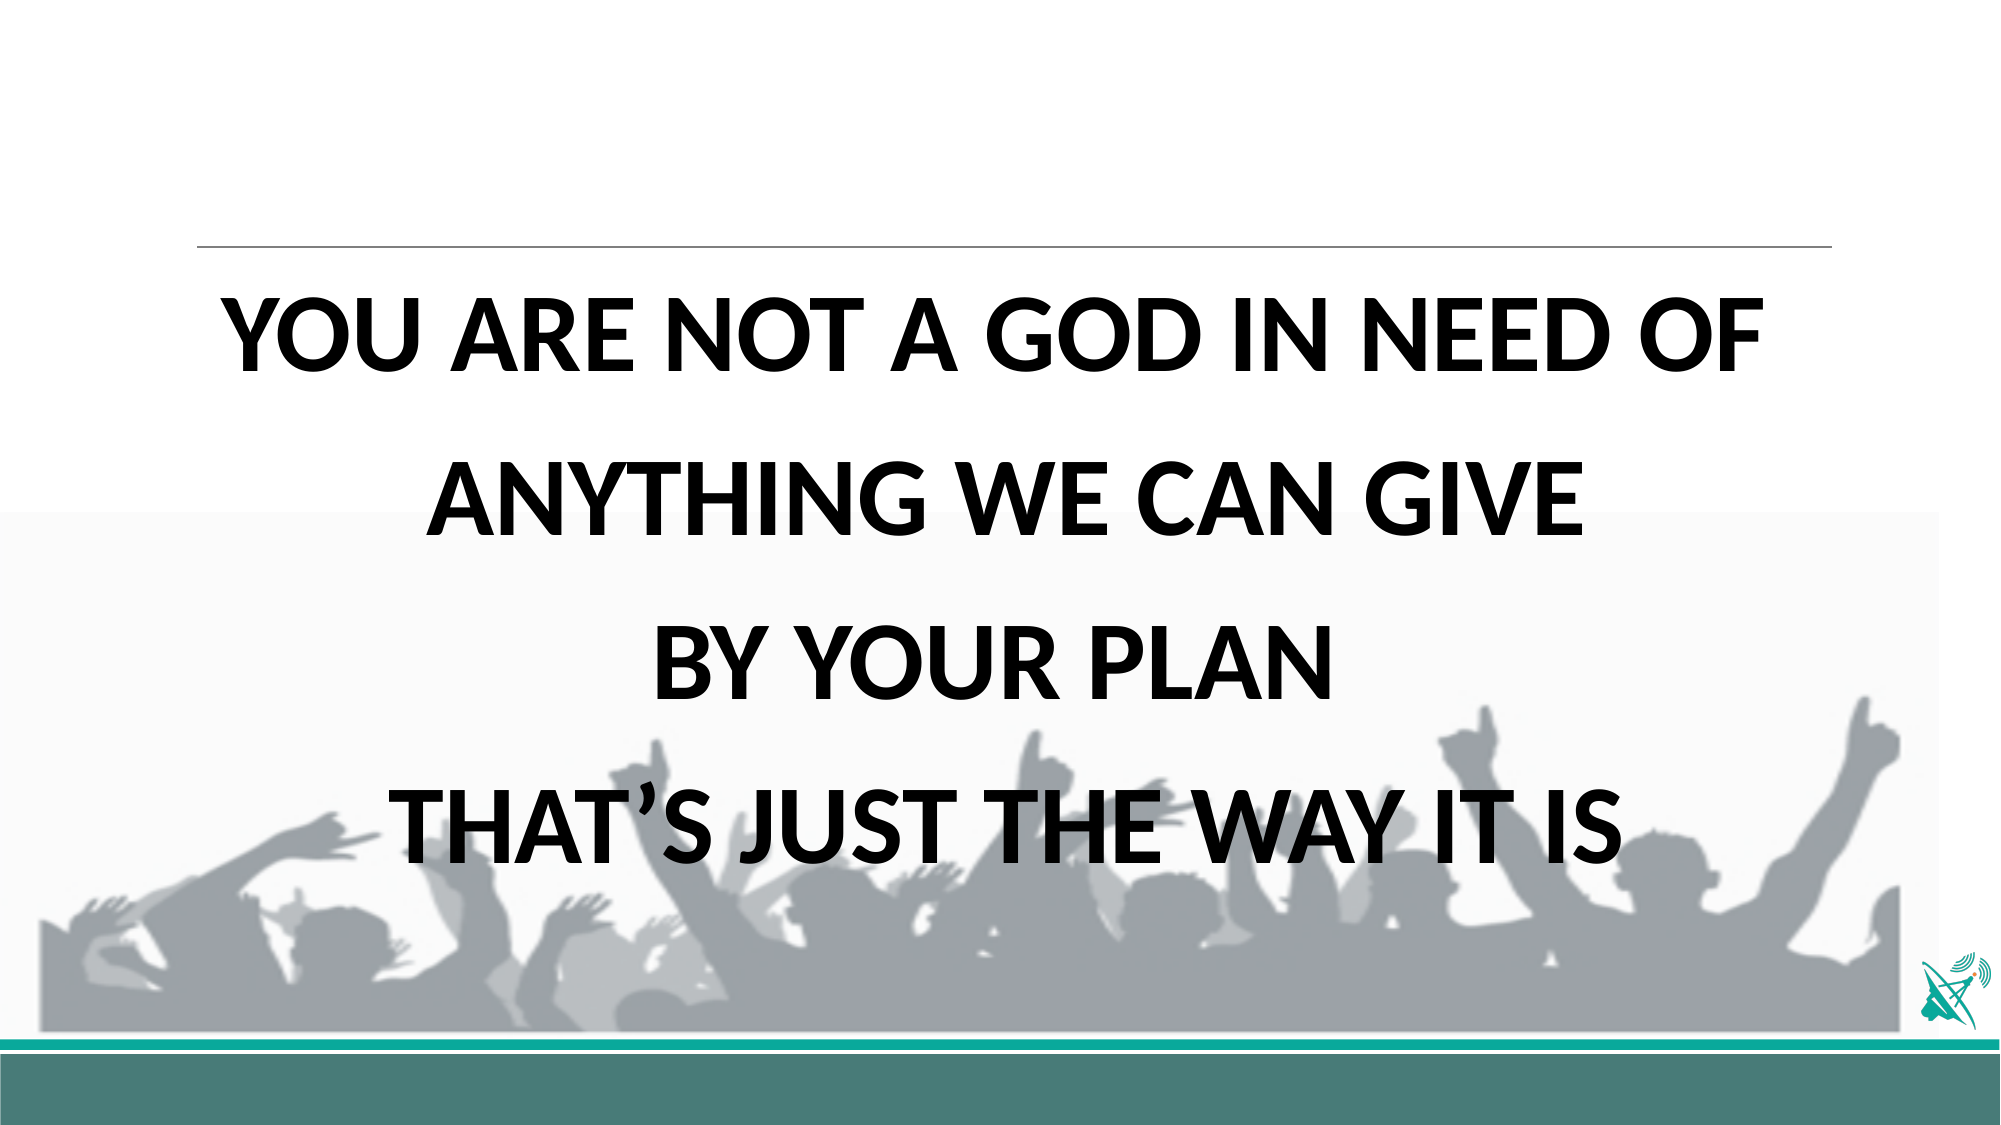

YOU ARE NOT A GOD IN NEED OF
 ANYTHING WE CAN GIVE
BY YOUR PLAN
 THAT’S JUST THE WAY IT IS